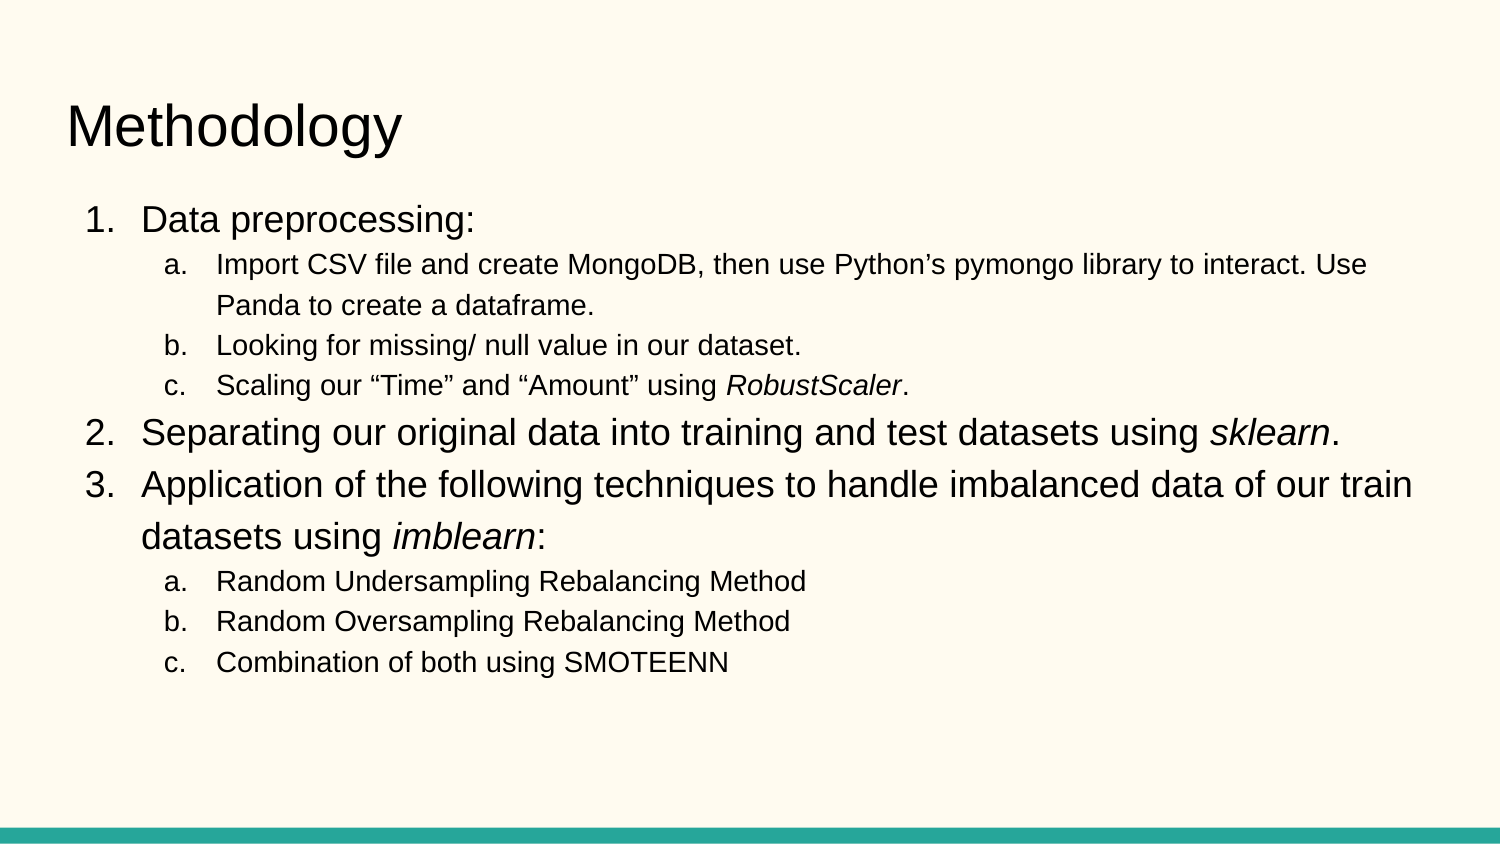

# Methodology
Data preprocessing:
Import CSV file and create MongoDB, then use Python’s pymongo library to interact. Use Panda to create a dataframe.
Looking for missing/ null value in our dataset.
Scaling our “Time” and “Amount” using RobustScaler.
Separating our original data into training and test datasets using sklearn.
Application of the following techniques to handle imbalanced data of our train datasets using imblearn:
Random Undersampling Rebalancing Method
Random Oversampling Rebalancing Method
Combination of both using SMOTEENN